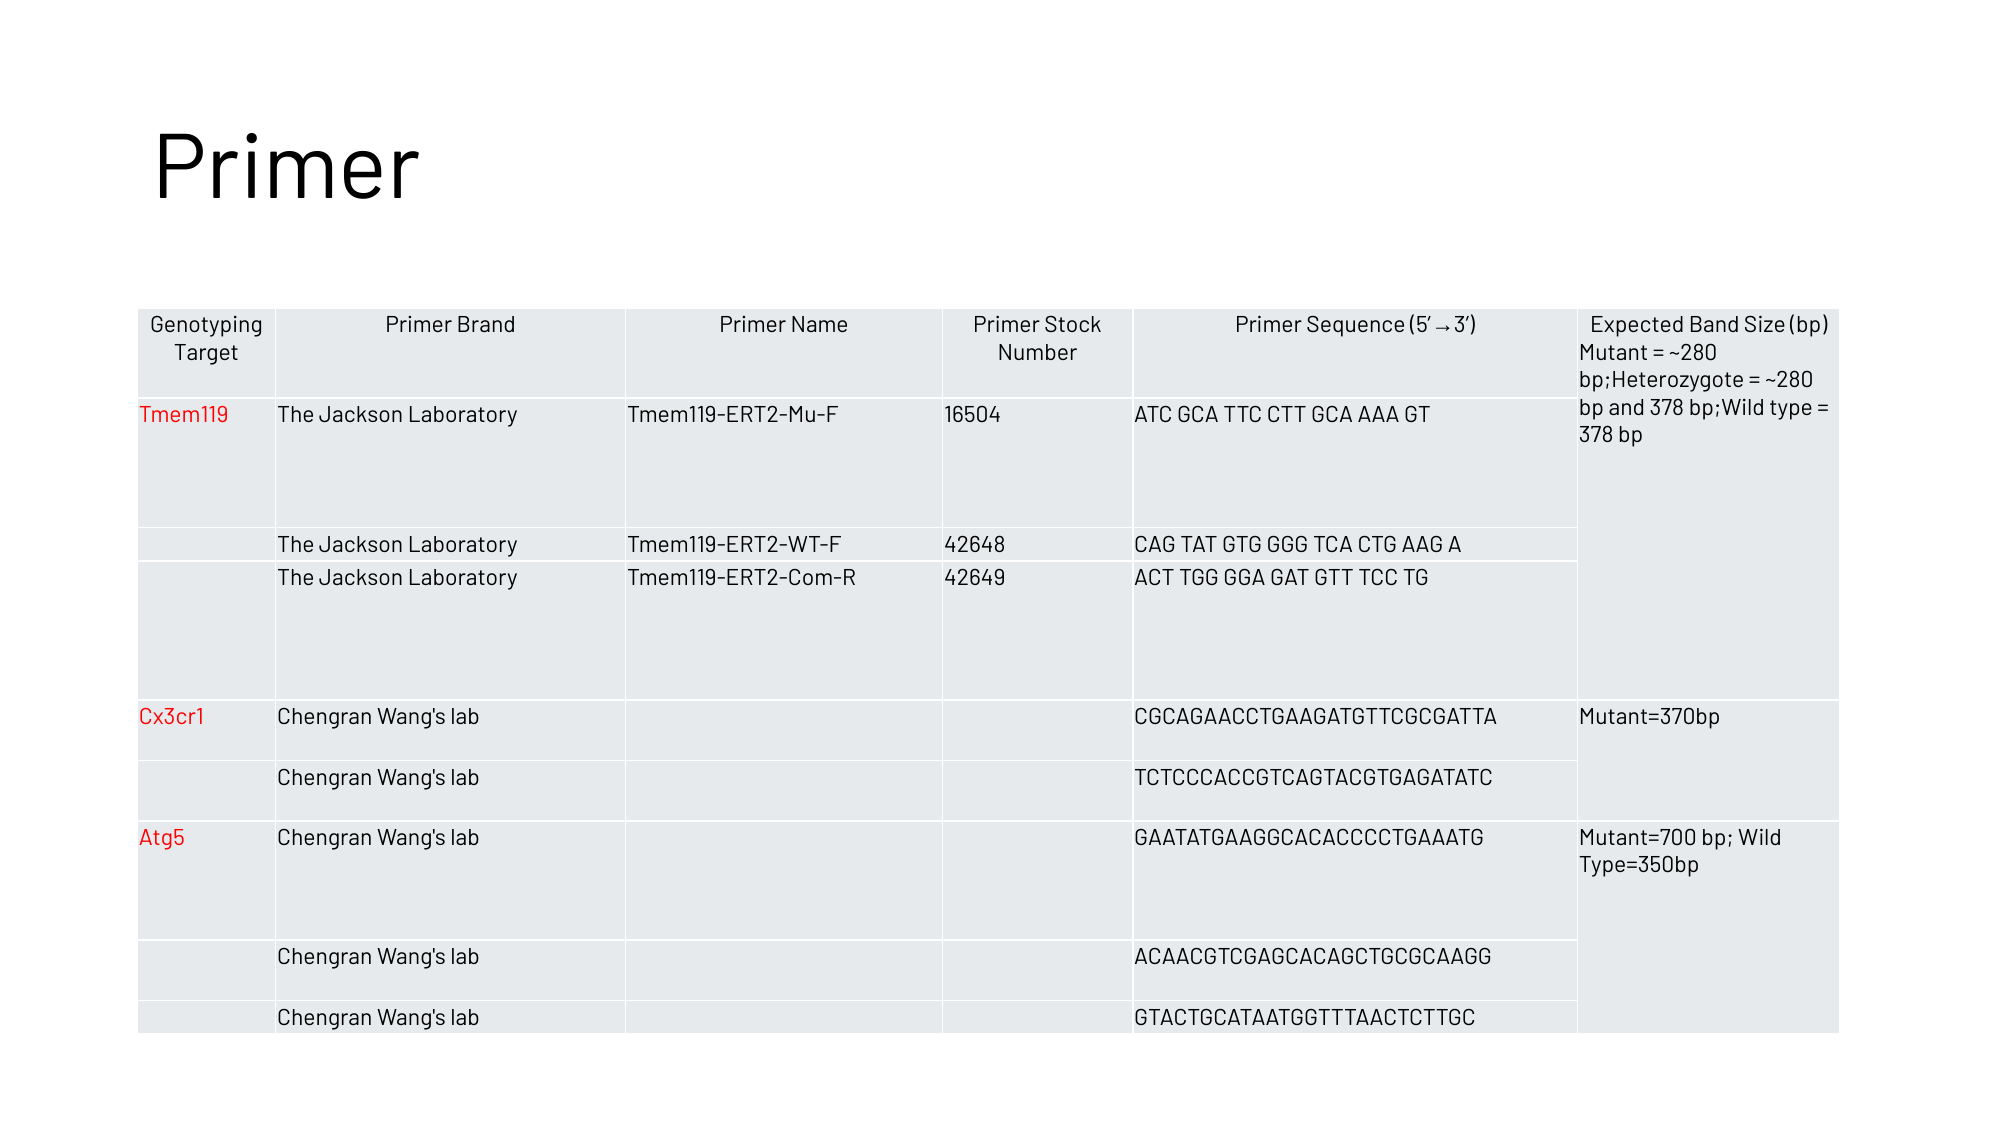

# Primer
| Genotyping Target | Primer Brand | Primer Name | Primer Stock Number | Primer Sequence (5’→3’) | Expected Band Size (bp) Mutant = ~280 bp;Heterozygote = ~280 bp and 378 bp;Wild type = 378 bp |
| --- | --- | --- | --- | --- | --- |
| Tmem119 | The Jackson Laboratory | Tmem119-ERT2-Mu-F | 16504 | ATC GCA TTC CTT GCA AAA GT |  |
|  | The Jackson Laboratory | Tmem119-ERT2-WT-F | 42648 | CAG TAT GTG GGG TCA CTG AAG A |  |
|  | The Jackson Laboratory | Tmem119-ERT2-Com-R | 42649 | ACT TGG GGA GAT GTT TCC TG |  |
| Cx3cr1 | Chengran Wang's lab |  |  | CGCAGAACCTGAAGATGTTCGCGATTA | Mutant=370bp |
|  | Chengran Wang's lab |  |  | TCTCCCACCGTCAGTACGTGAGATATC |  |
| Atg5 | Chengran Wang's lab |  |  | GAATATGAAGGCACACCCCTGAAATG | Mutant=700 bp; Wild Type=350bp |
|  | Chengran Wang's lab |  |  | ACAACGTCGAGCACAGCTGCGCAAGG |  |
|  | Chengran Wang's lab |  |  | GTACTGCATAATGGTTTAACTCTTGC |  |